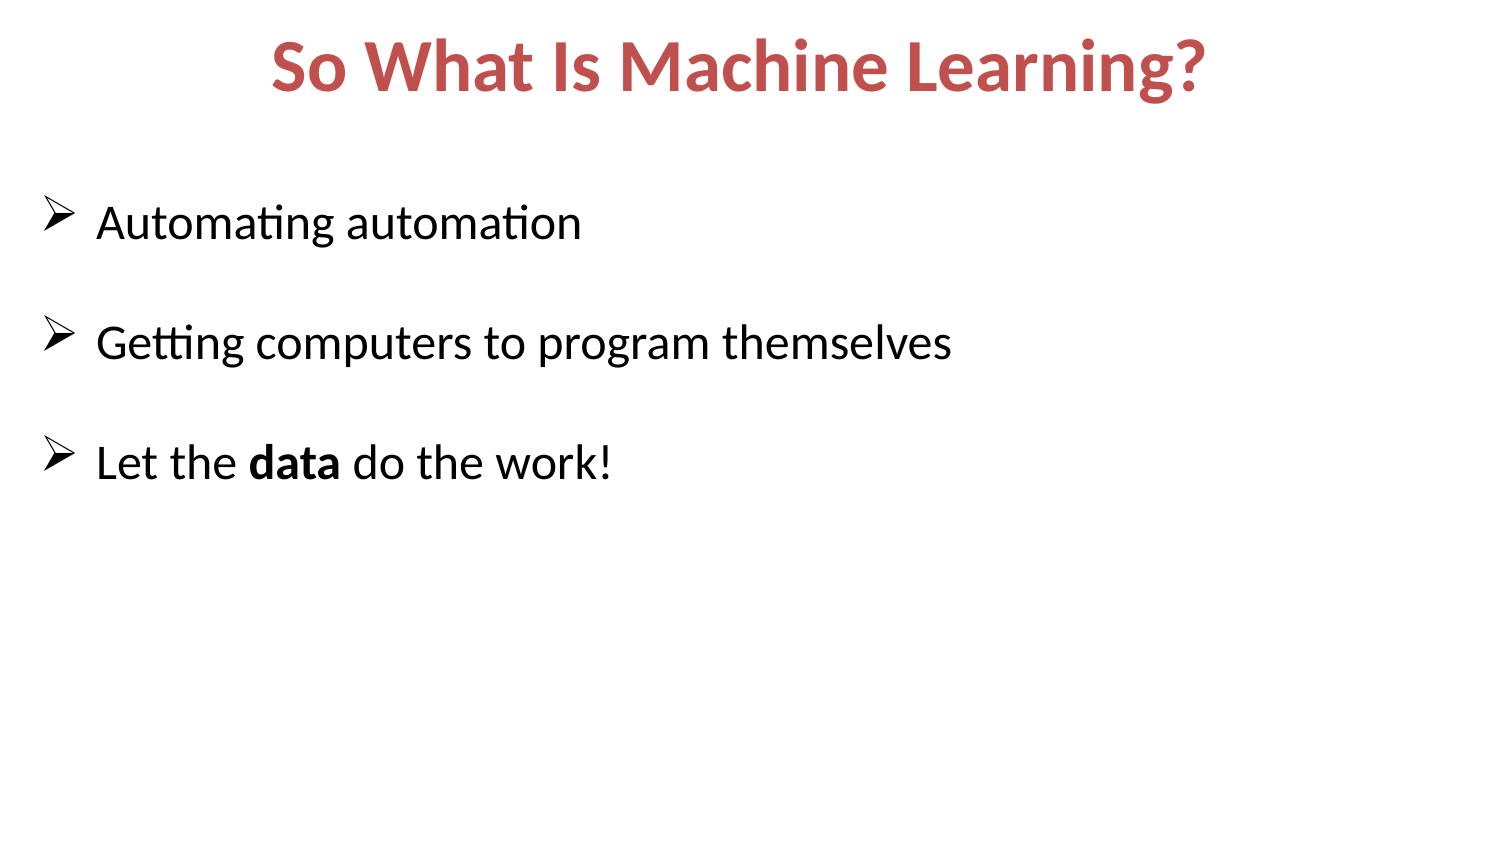

So What Is Machine Learning?

Automating automation

Getting computers to program themselves

Let the data do the work!